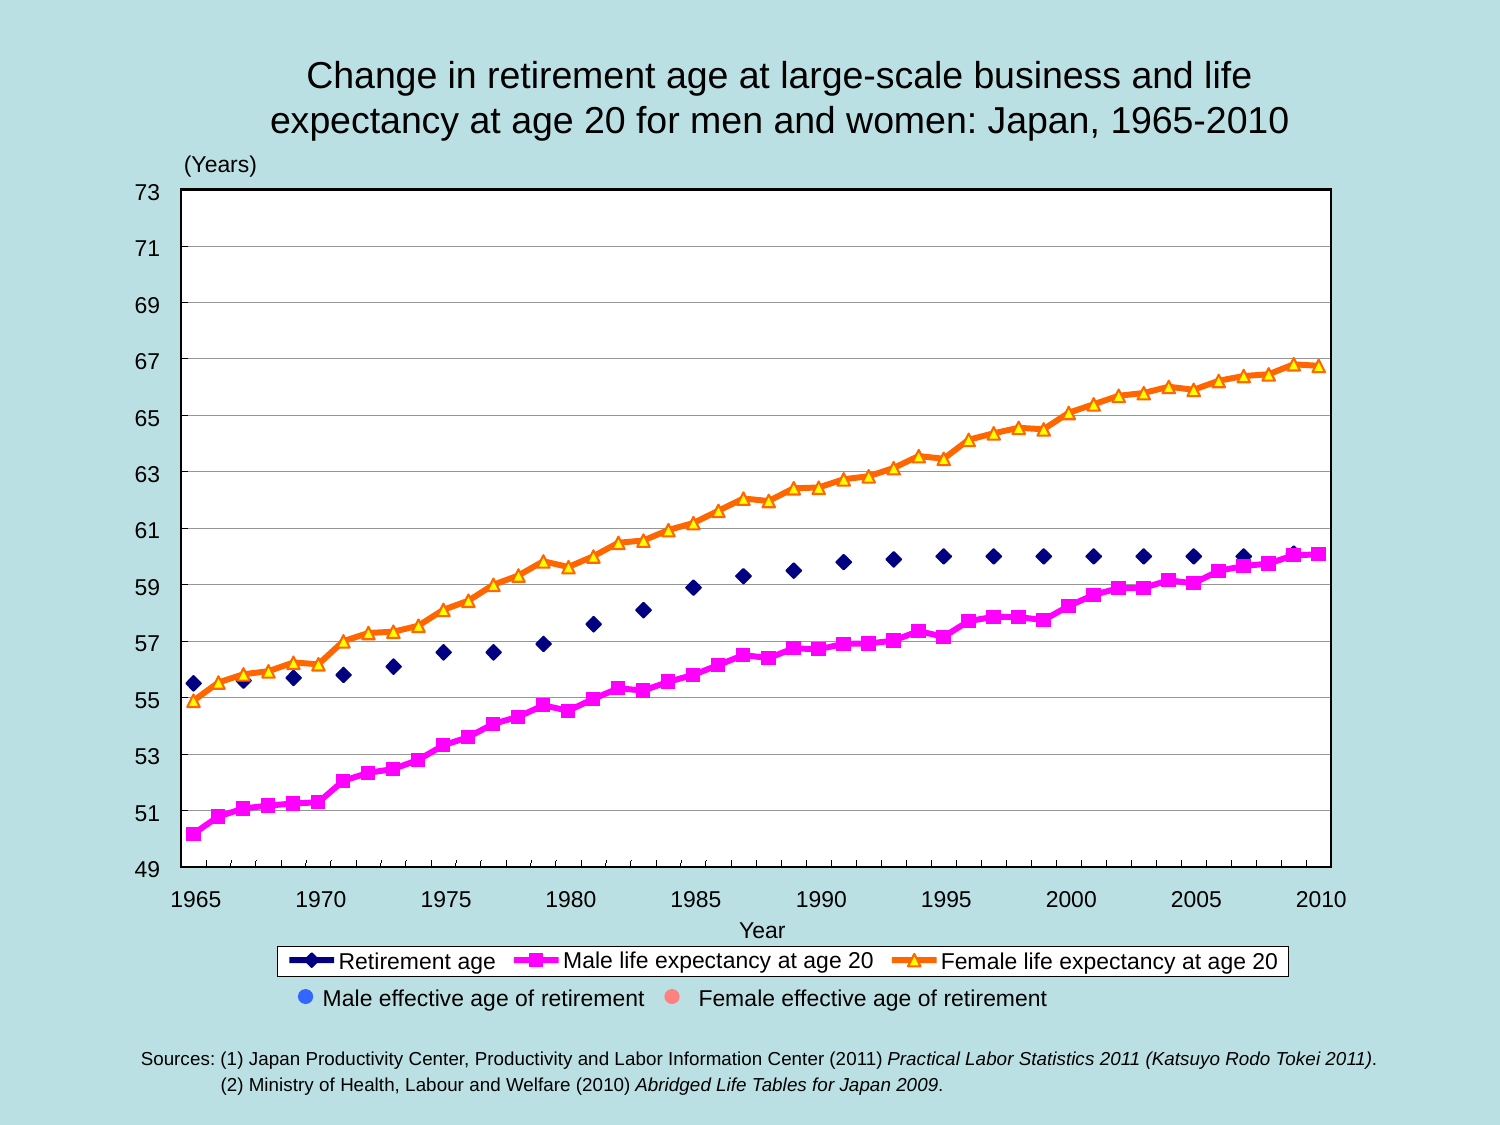

Change in retirement age at large-scale business and life expectancy at age 20 for men and women: Japan, 1965-2010

(Years)
73

71

69

67

65

63

61

59

57

55

53

51

49

1965
1970
1975
1980
1985
1990
1995
2000
2005
2010
Year

Male life expectancy at age 20
Retirement age
Female life expectancy at age 20

Male effective age of retirement
Female effective age of retirement

Sources: (1) Japan Productivity Center, Productivity and Labor Information Center (2011) Practical Labor Statistics 2011 (Katsuyo Rodo Tokei 2011).
(2) Ministry of Health, Labour and Welfare (2010) Abridged Life Tables for Japan 2009.